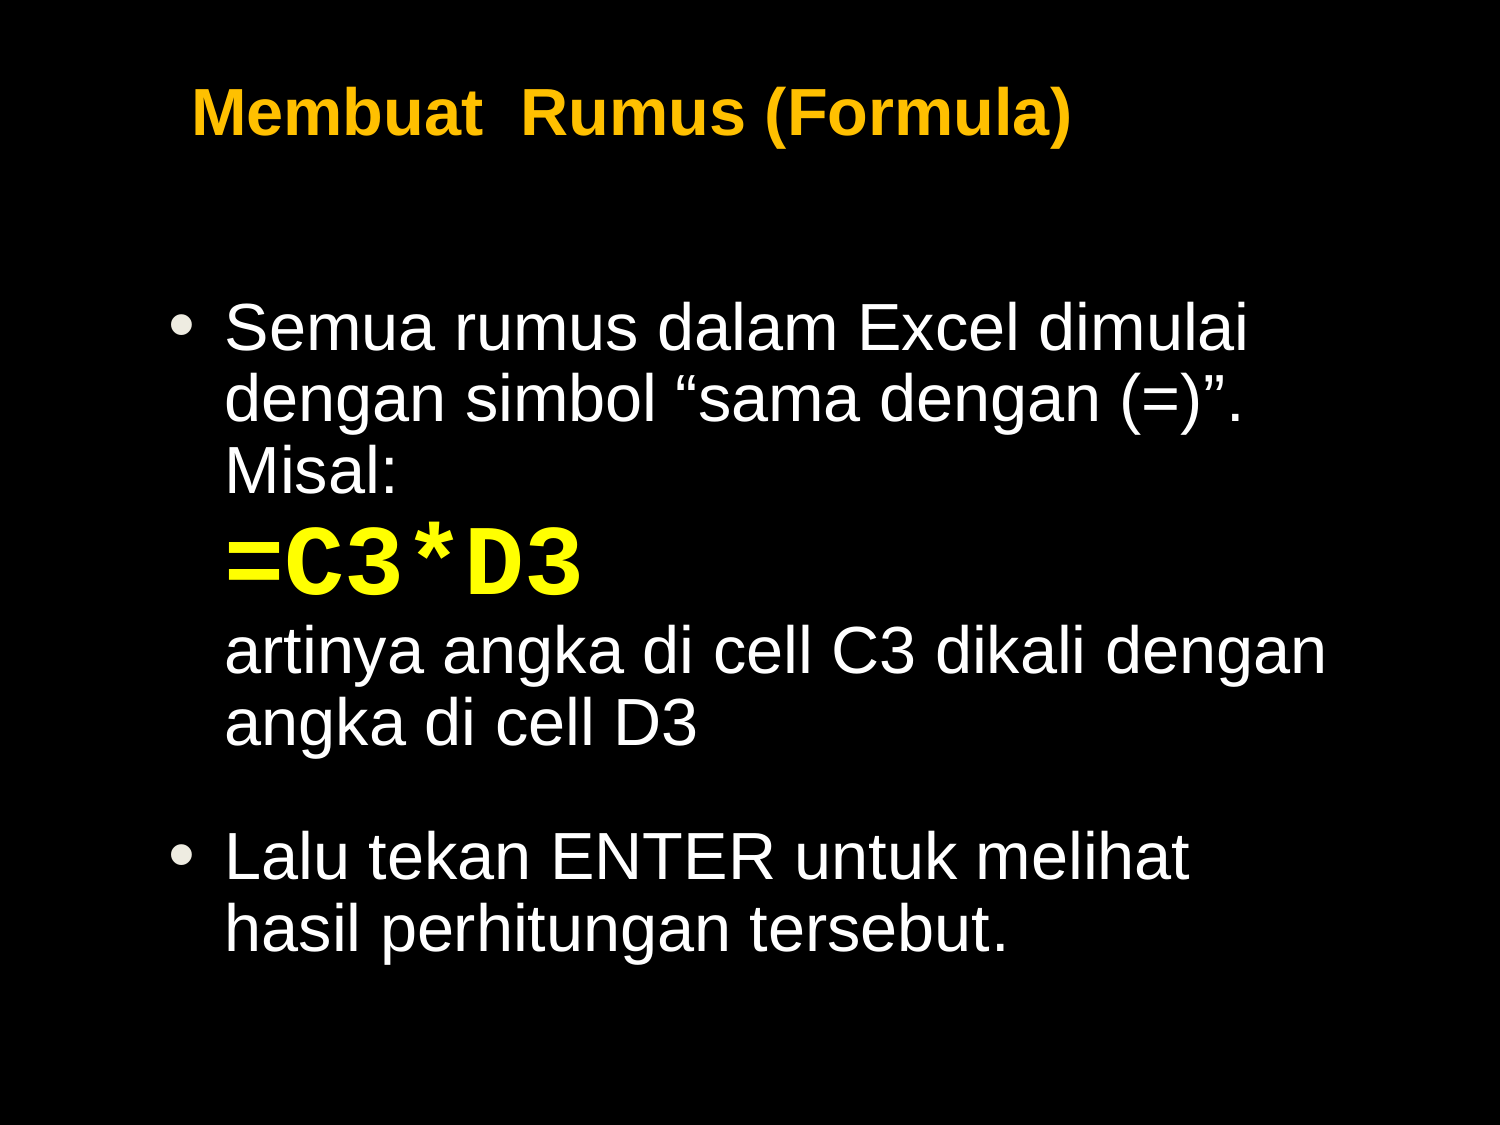

Membuat  Rumus (Formula)
Semua rumus dalam Excel dimulai dengan simbol “sama dengan (=)”.
Misal:
=C3*D3
artinya angka di cell C3 dikali dengan angka di cell D3
Lalu tekan ENTER untuk melihat hasil perhitungan tersebut.